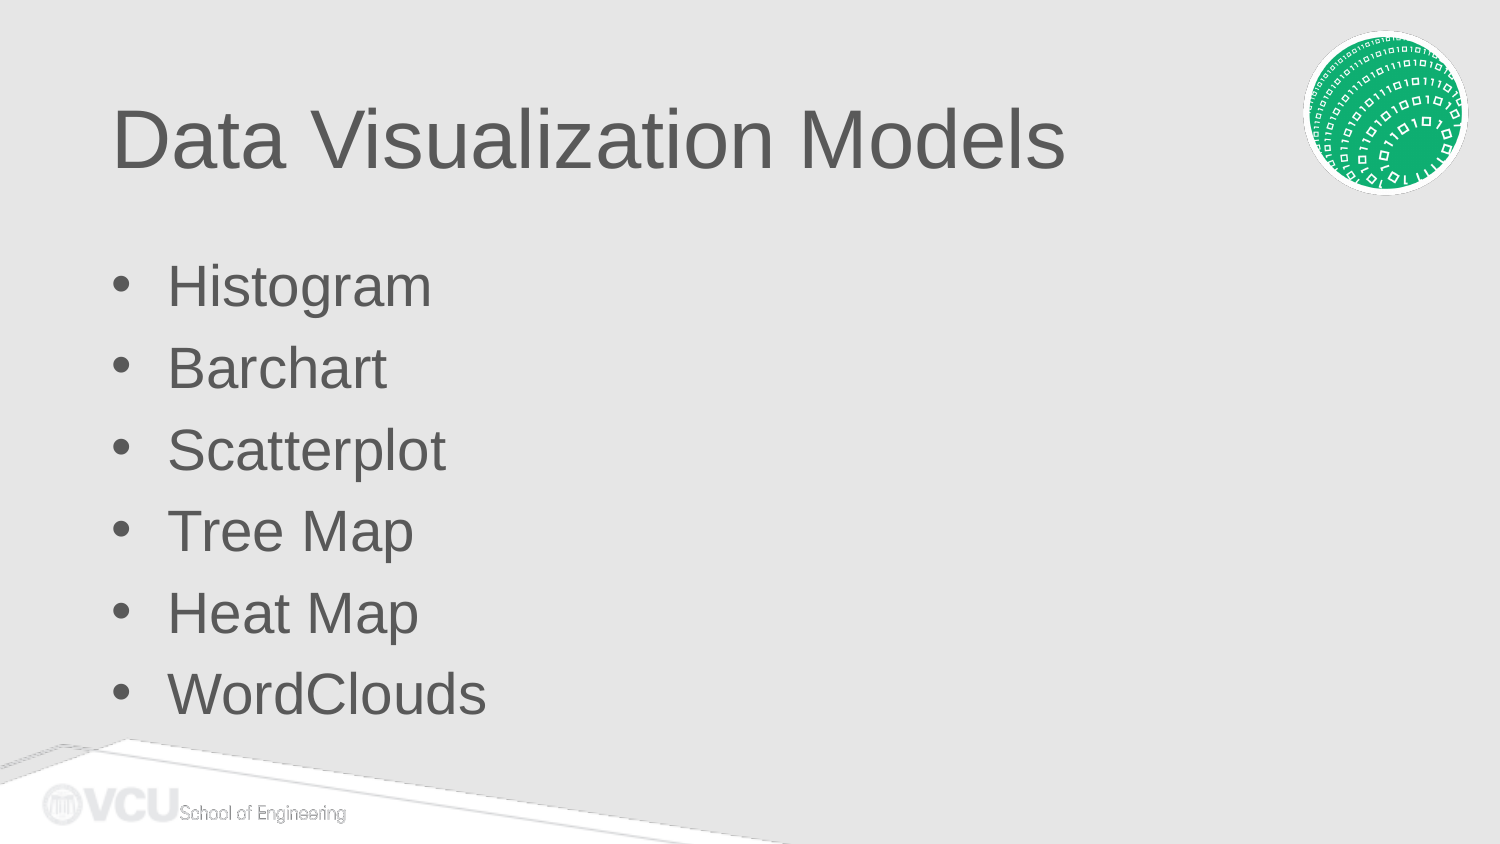

# Data Visualization Models
Histogram
Barchart
Scatterplot
Tree Map
Heat Map
WordClouds